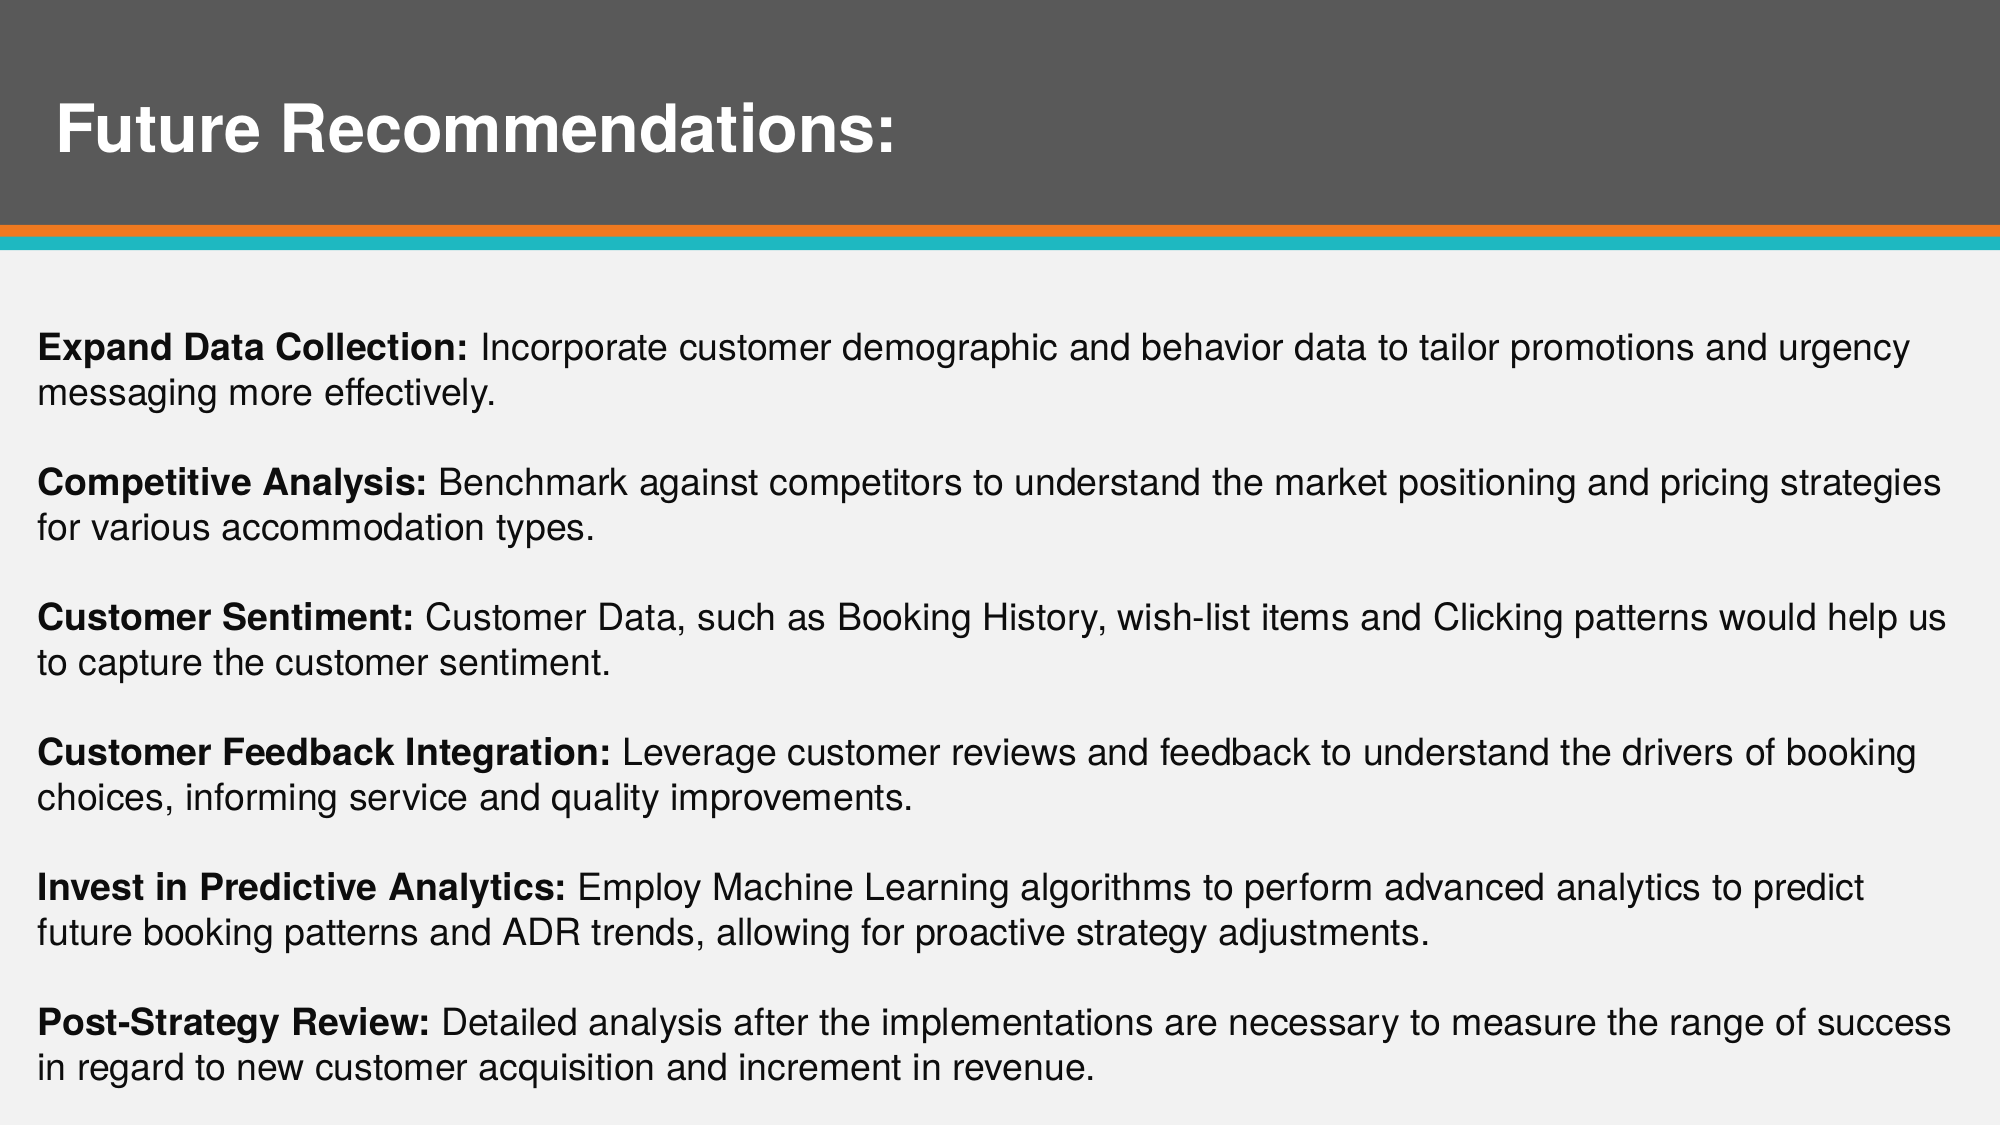

# Future Recommendations:
Expand Data Collection: Incorporate customer demographic and behavior data to tailor promotions and urgency messaging more effectively.

Competitive Analysis: Benchmark against competitors to understand the market positioning and pricing strategies for various accommodation types.

Customer Sentiment: Customer Data, such as Booking History, wish-list items and Clicking patterns would help us to capture the customer sentiment.

Customer Feedback Integration: Leverage customer reviews and feedback to understand the drivers of booking choices, informing service and quality improvements.

Invest in Predictive Analytics: Employ Machine Learning algorithms to perform advanced analytics to predict future booking patterns and ADR trends, allowing for proactive strategy adjustments.

Post-Strategy Review: Detailed analysis after the implementations are necessary to measure the range of success in regard to new customer acquisition and increment in revenue.